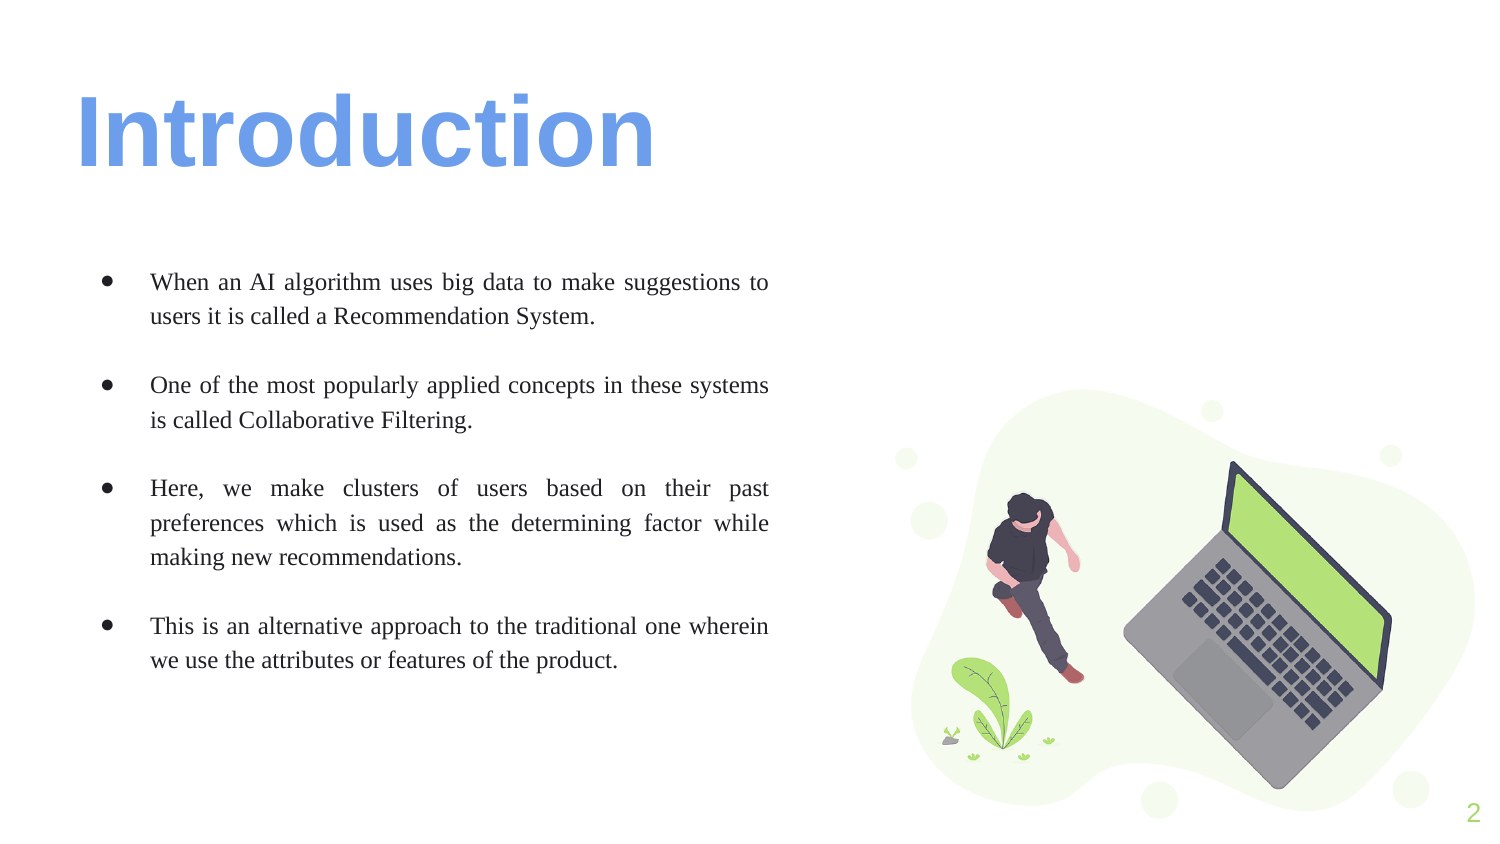

# Introduction
When an AI algorithm uses big data to make suggestions to users it is called a Recommendation System.

One of the most popularly applied concepts in these systems is called Collaborative Filtering.

Here, we make clusters of users based on their past preferences which is used as the determining factor while making new recommendations.

This is an alternative approach to the traditional one wherein we use the attributes or features of the product.

2